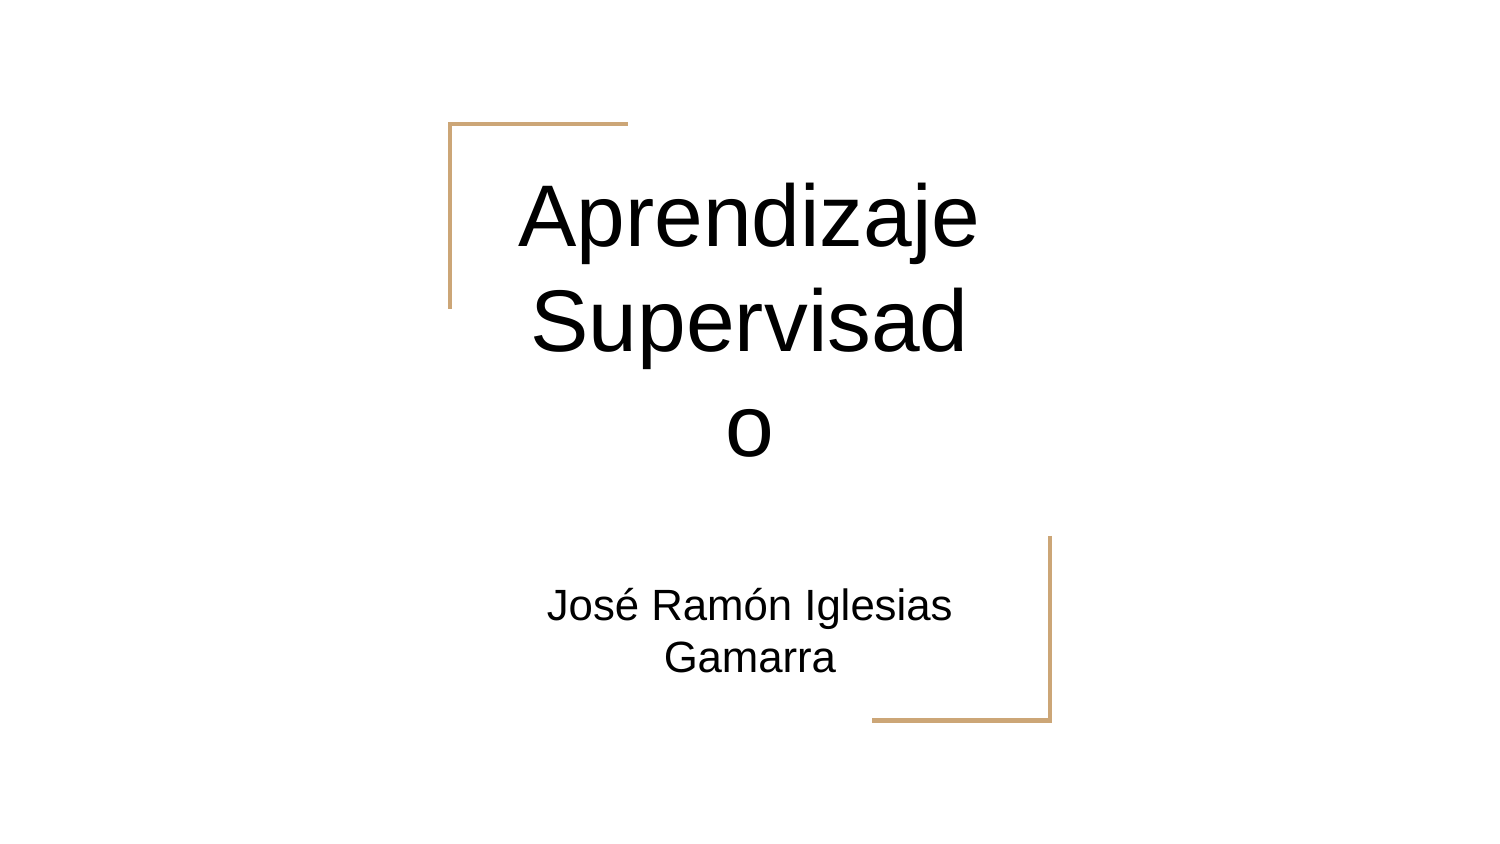

# Aprendizaje Supervisado
José Ramón Iglesias Gamarra